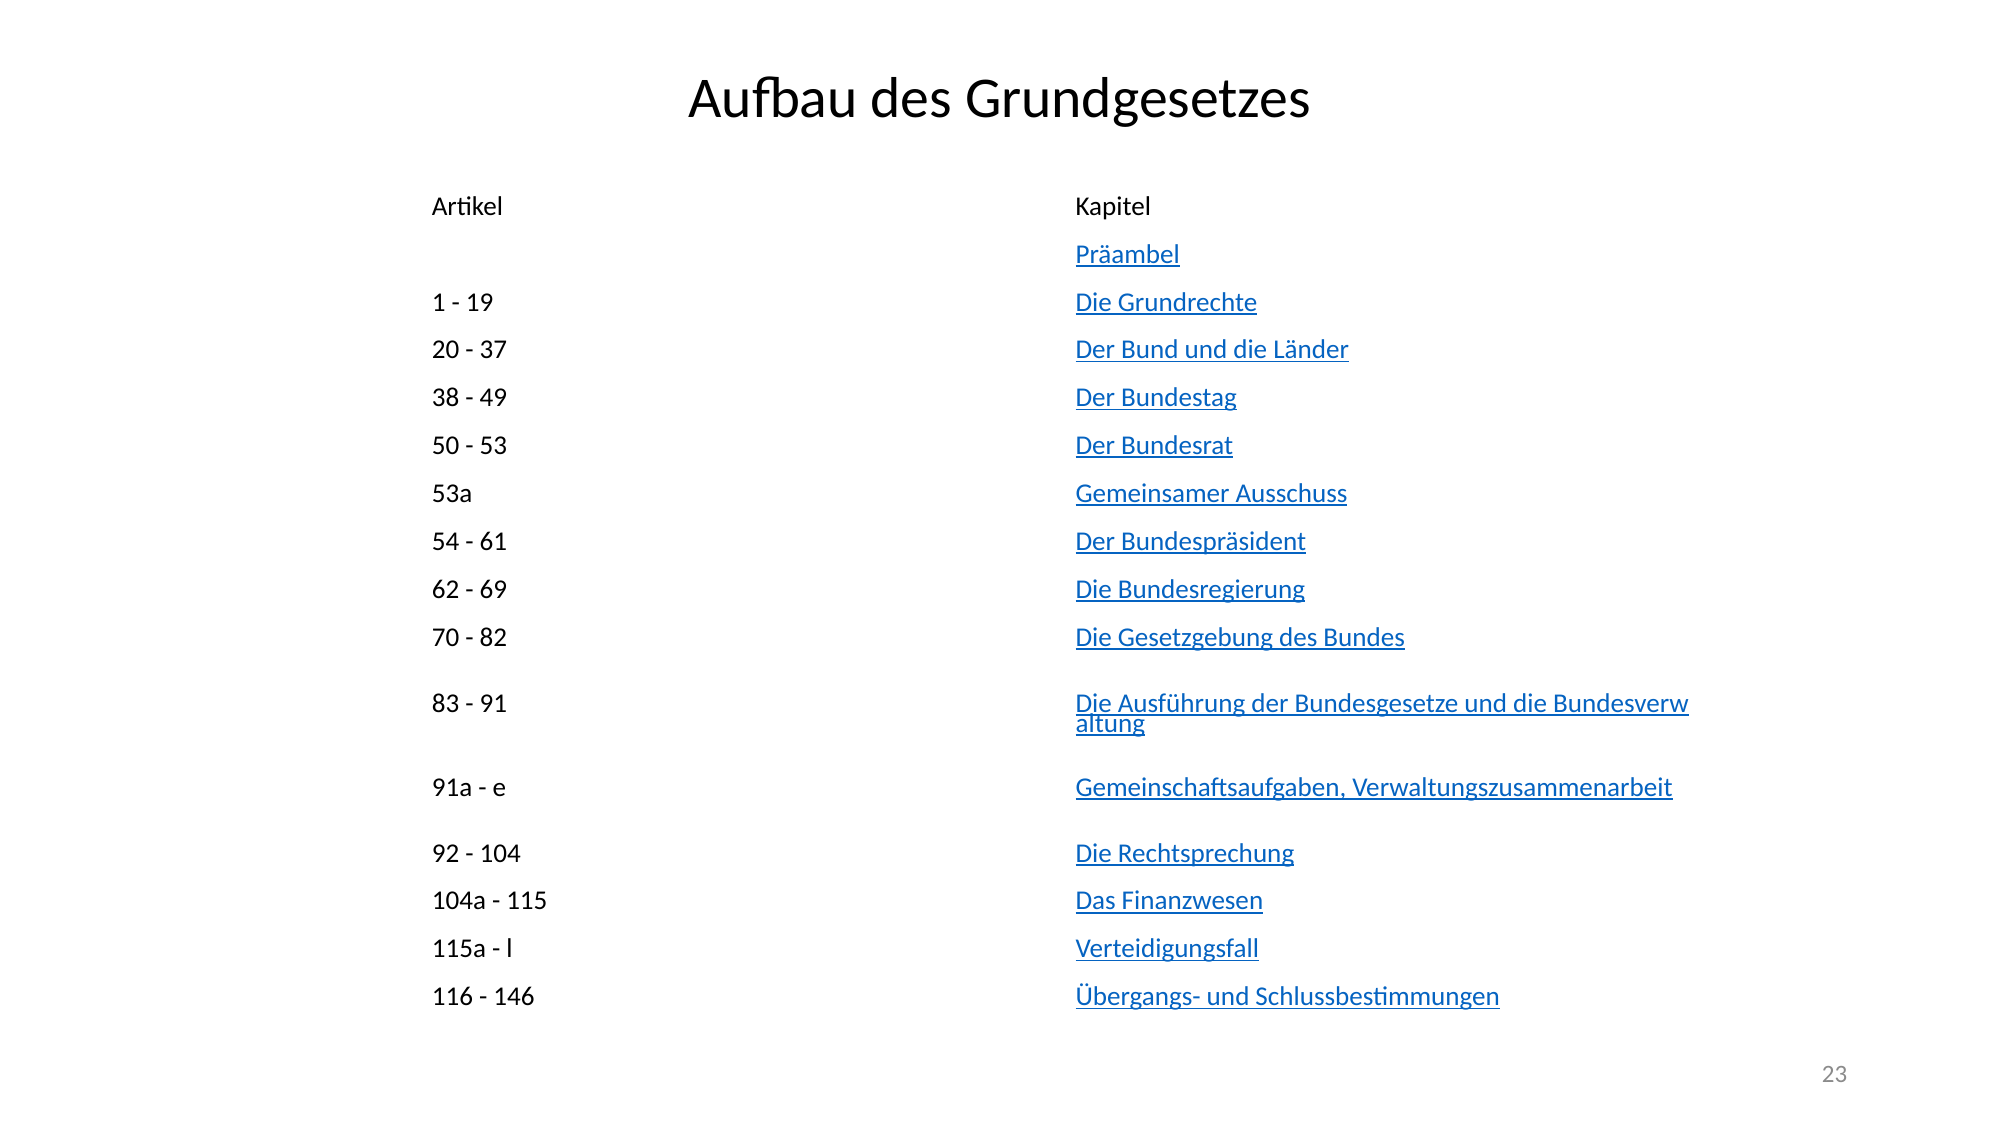

# Aufbau des Grundgesetzes
| Artikel | Kapitel |
| --- | --- |
|  | Präambel |
| 1 - 19 | Die Grundrechte |
| 20 - 37 | Der Bund und die Länder |
| 38 - 49 | Der Bundestag |
| 50 - 53 | Der Bundesrat |
| 53a | Gemeinsamer Ausschuss |
| 54 - 61 | Der Bundespräsident |
| 62 - 69 | Die Bundesregierung |
| 70 - 82 | Die Gesetzgebung des Bundes |
| 83 - 91 | Die Ausführung der Bundesgesetze und die Bundesverwaltung |
| 91a - e | Gemeinschaftsaufgaben, Verwaltungszusammenarbeit |
| 92 - 104 | Die Rechtsprechung |
| 104a - 115 | Das Finanzwesen |
| 115a - l | Verteidigungsfall |
| 116 - 146 | Übergangs- und Schlussbestimmungen |
23